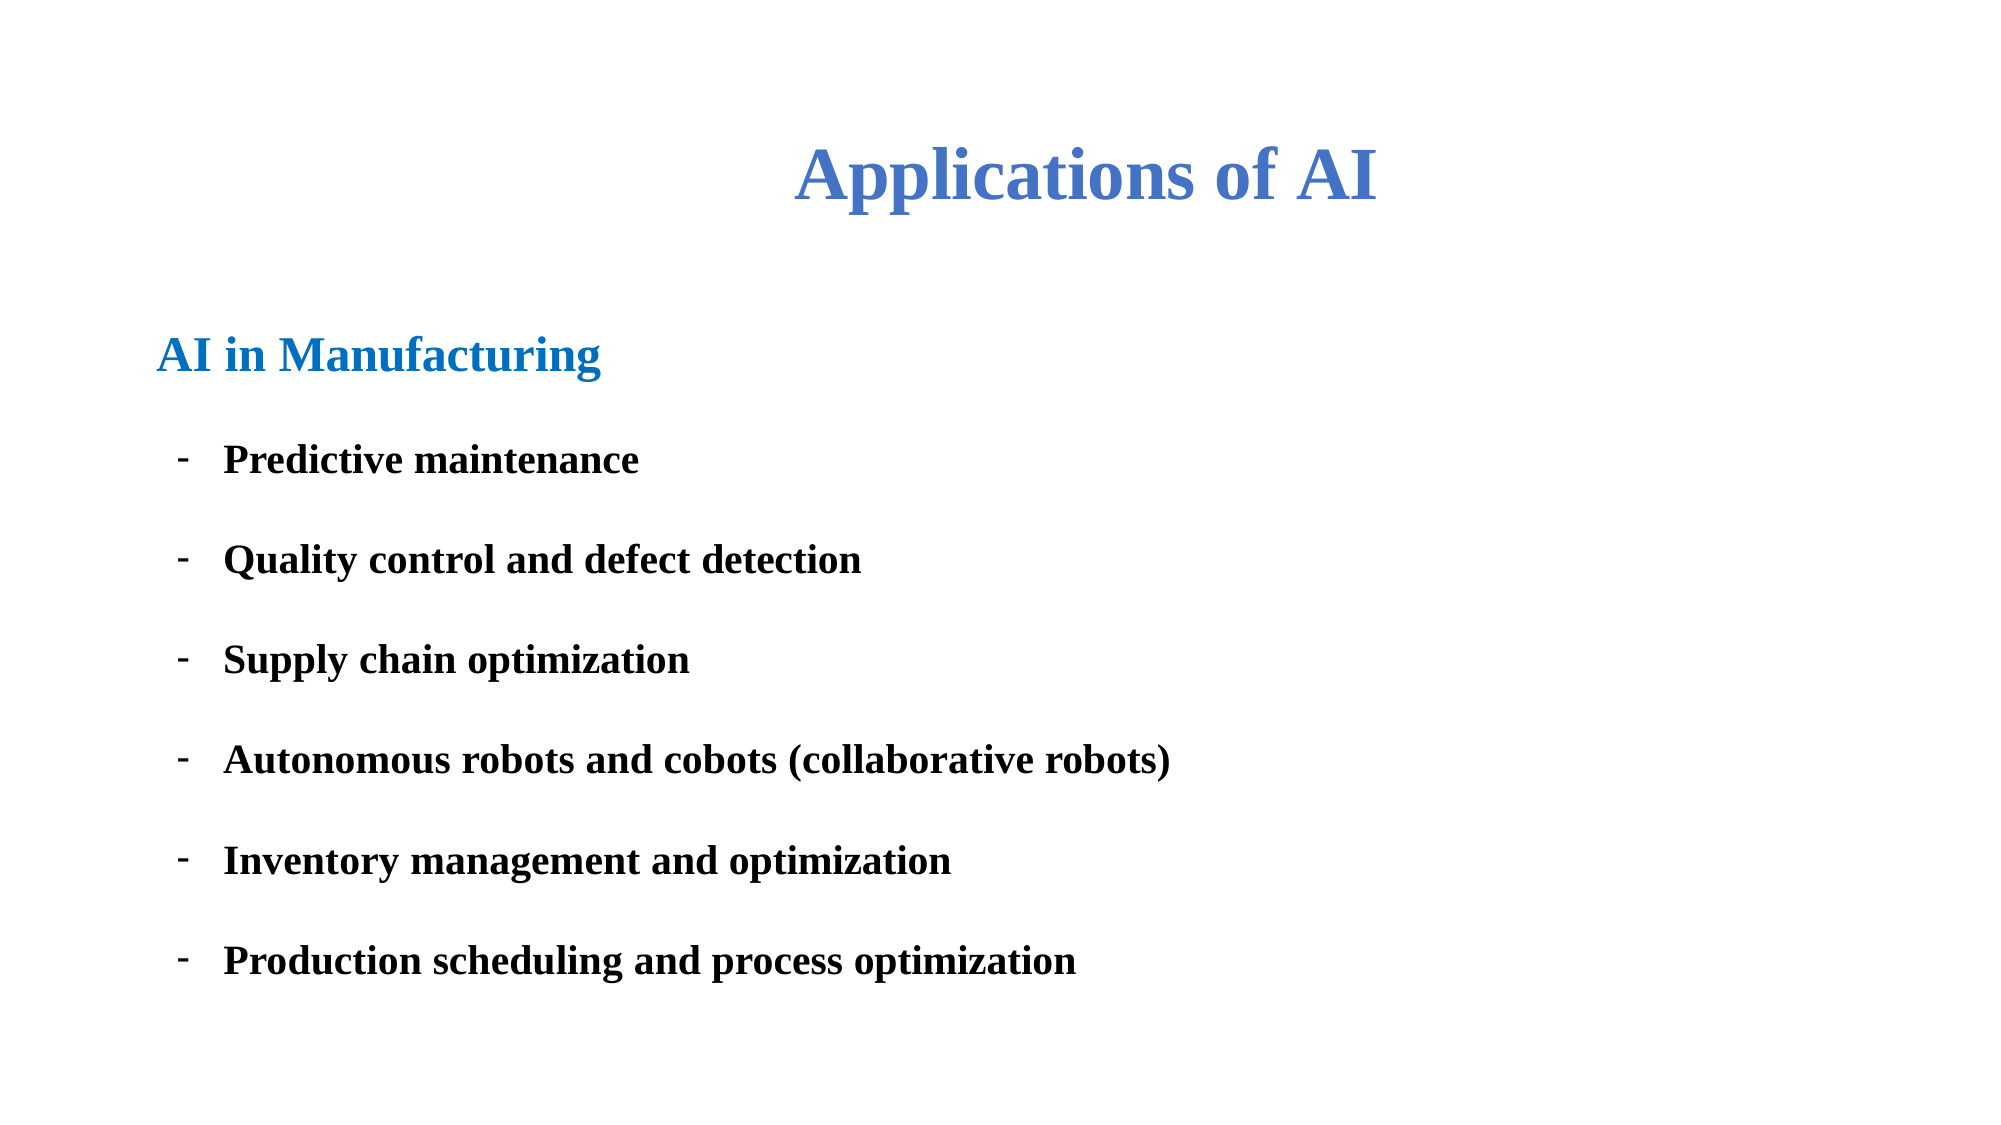

# Applications of AI
AI in Manufacturing
Predictive maintenance
Quality control and defect detection
Supply chain optimization
Autonomous robots and cobots (collaborative robots)
Inventory management and optimization
Production scheduling and process optimization